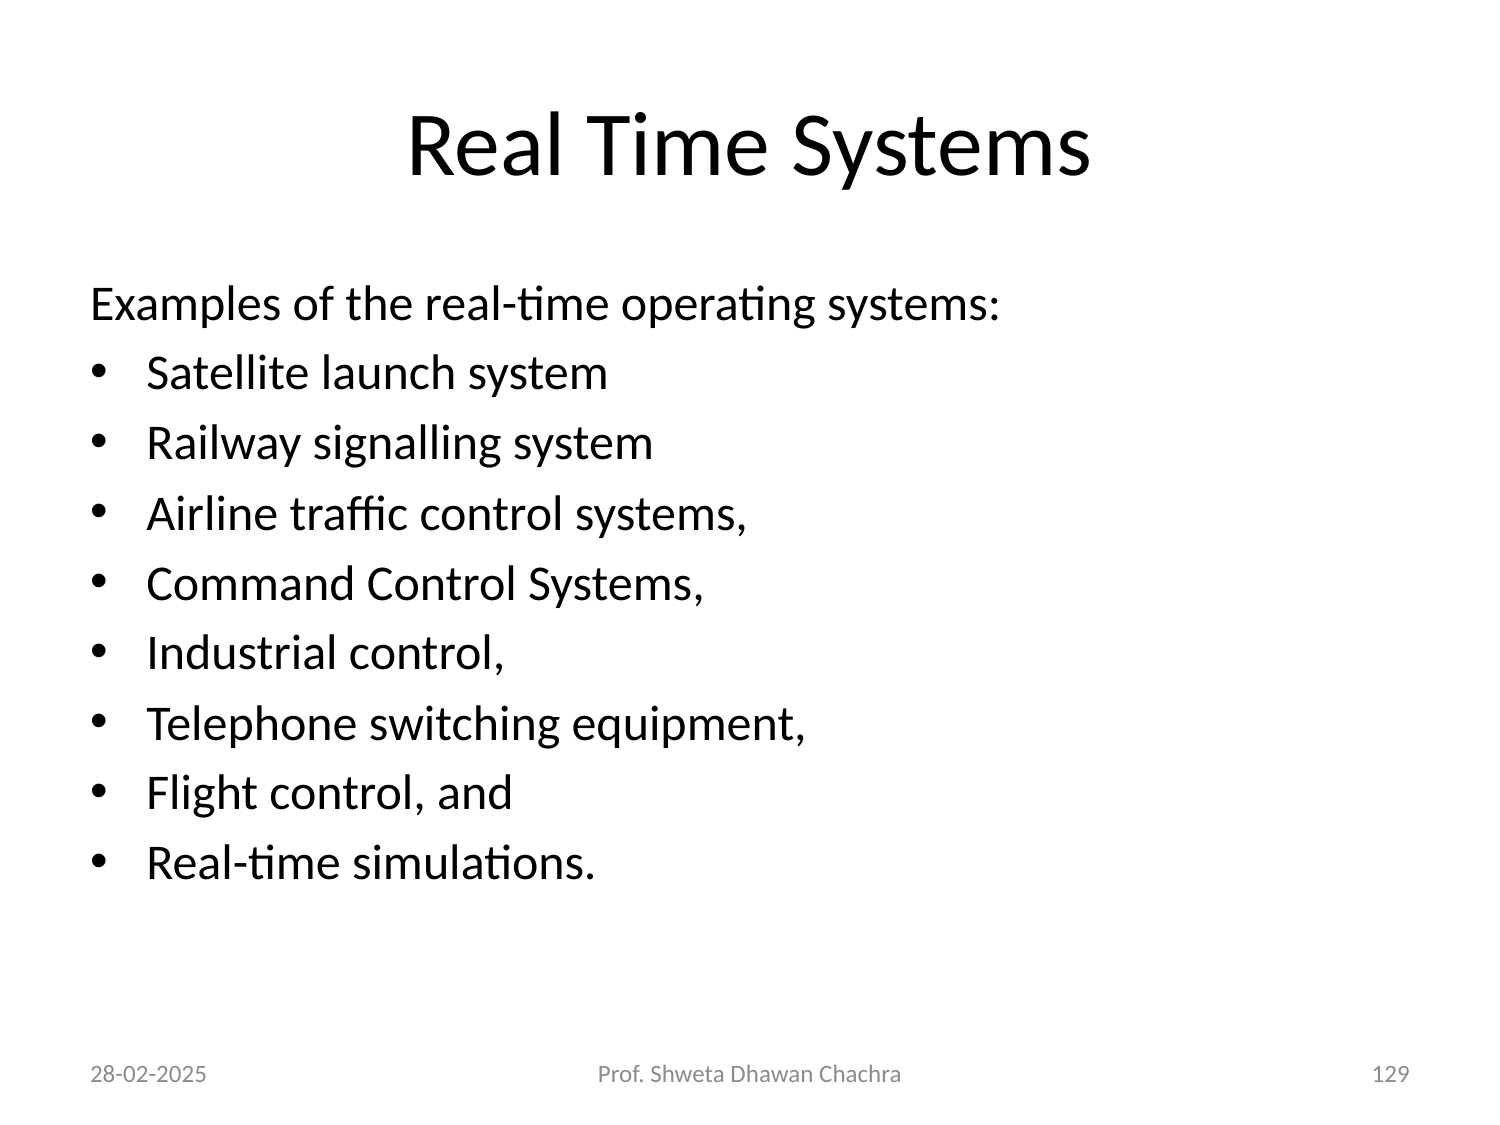

# Real Time Systems
Examples of the real-time operating systems:
Satellite launch system
Railway signalling system
Airline traffic control systems,
Command Control Systems,
Industrial control,
Telephone switching equipment,
Flight control, and
Real-time simulations.
28-02-2025
Prof. Shweta Dhawan Chachra
129